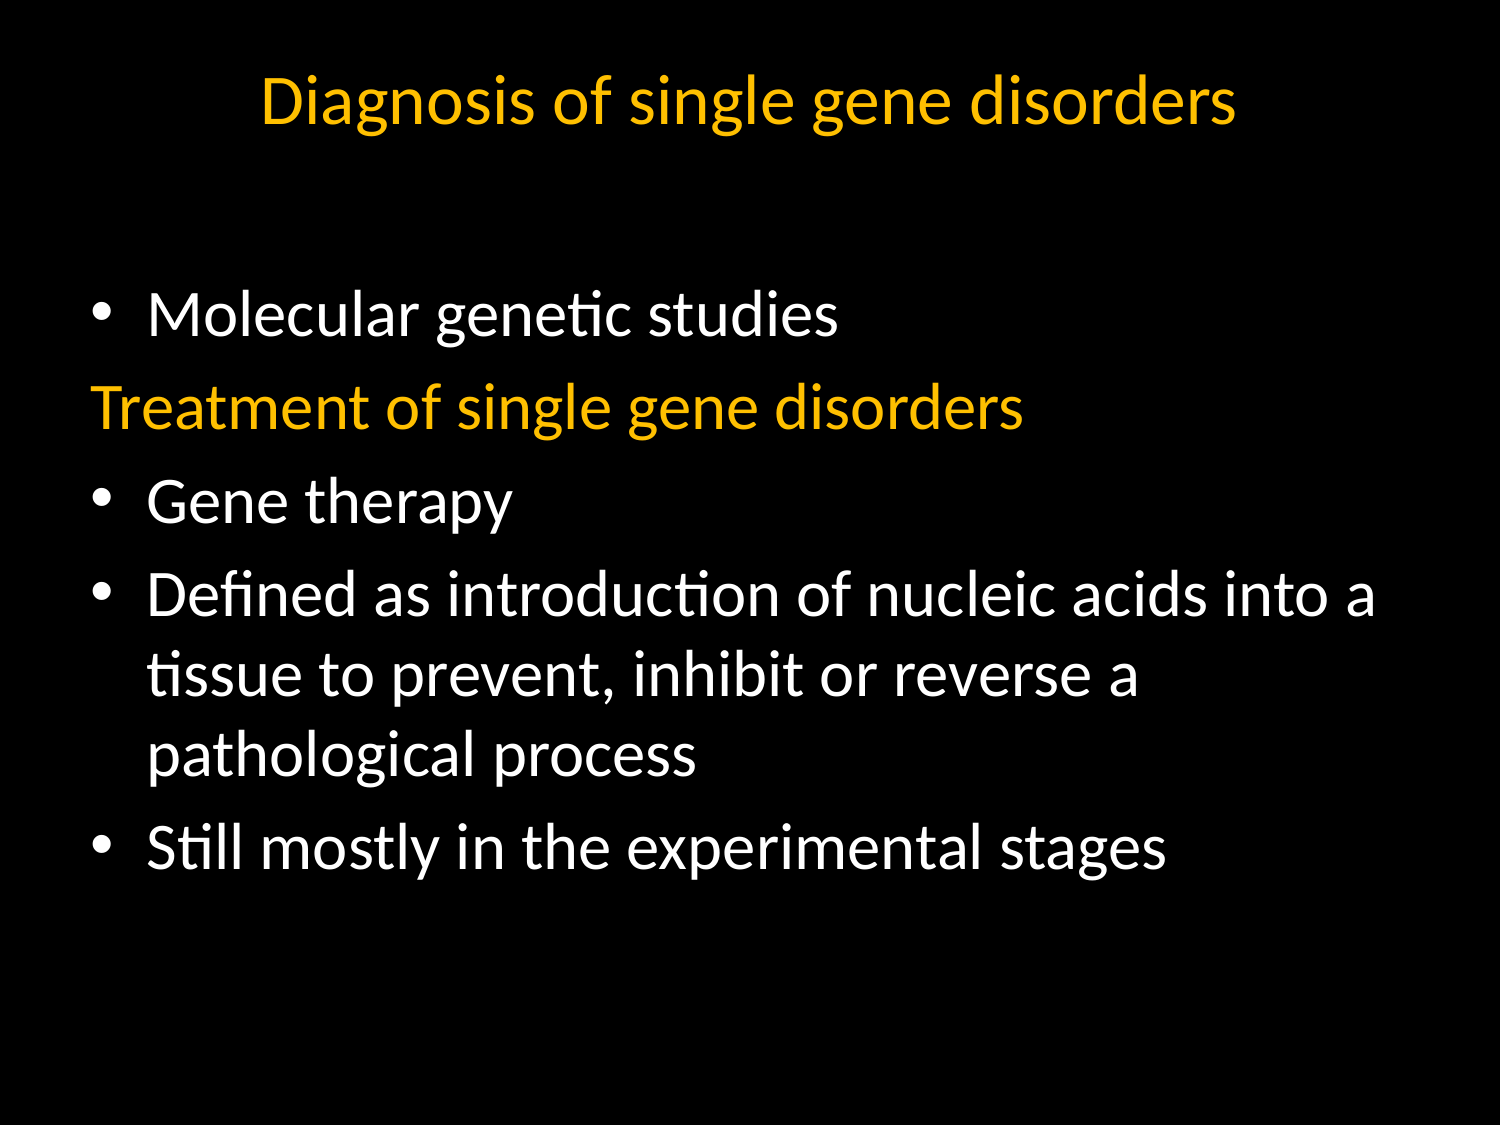

# Diagnosis of single gene disorders
Molecular genetic studies
Treatment of single gene disorders
Gene therapy
Defined as introduction of nucleic acids into a tissue to prevent, inhibit or reverse a pathological process
Still mostly in the experimental stages